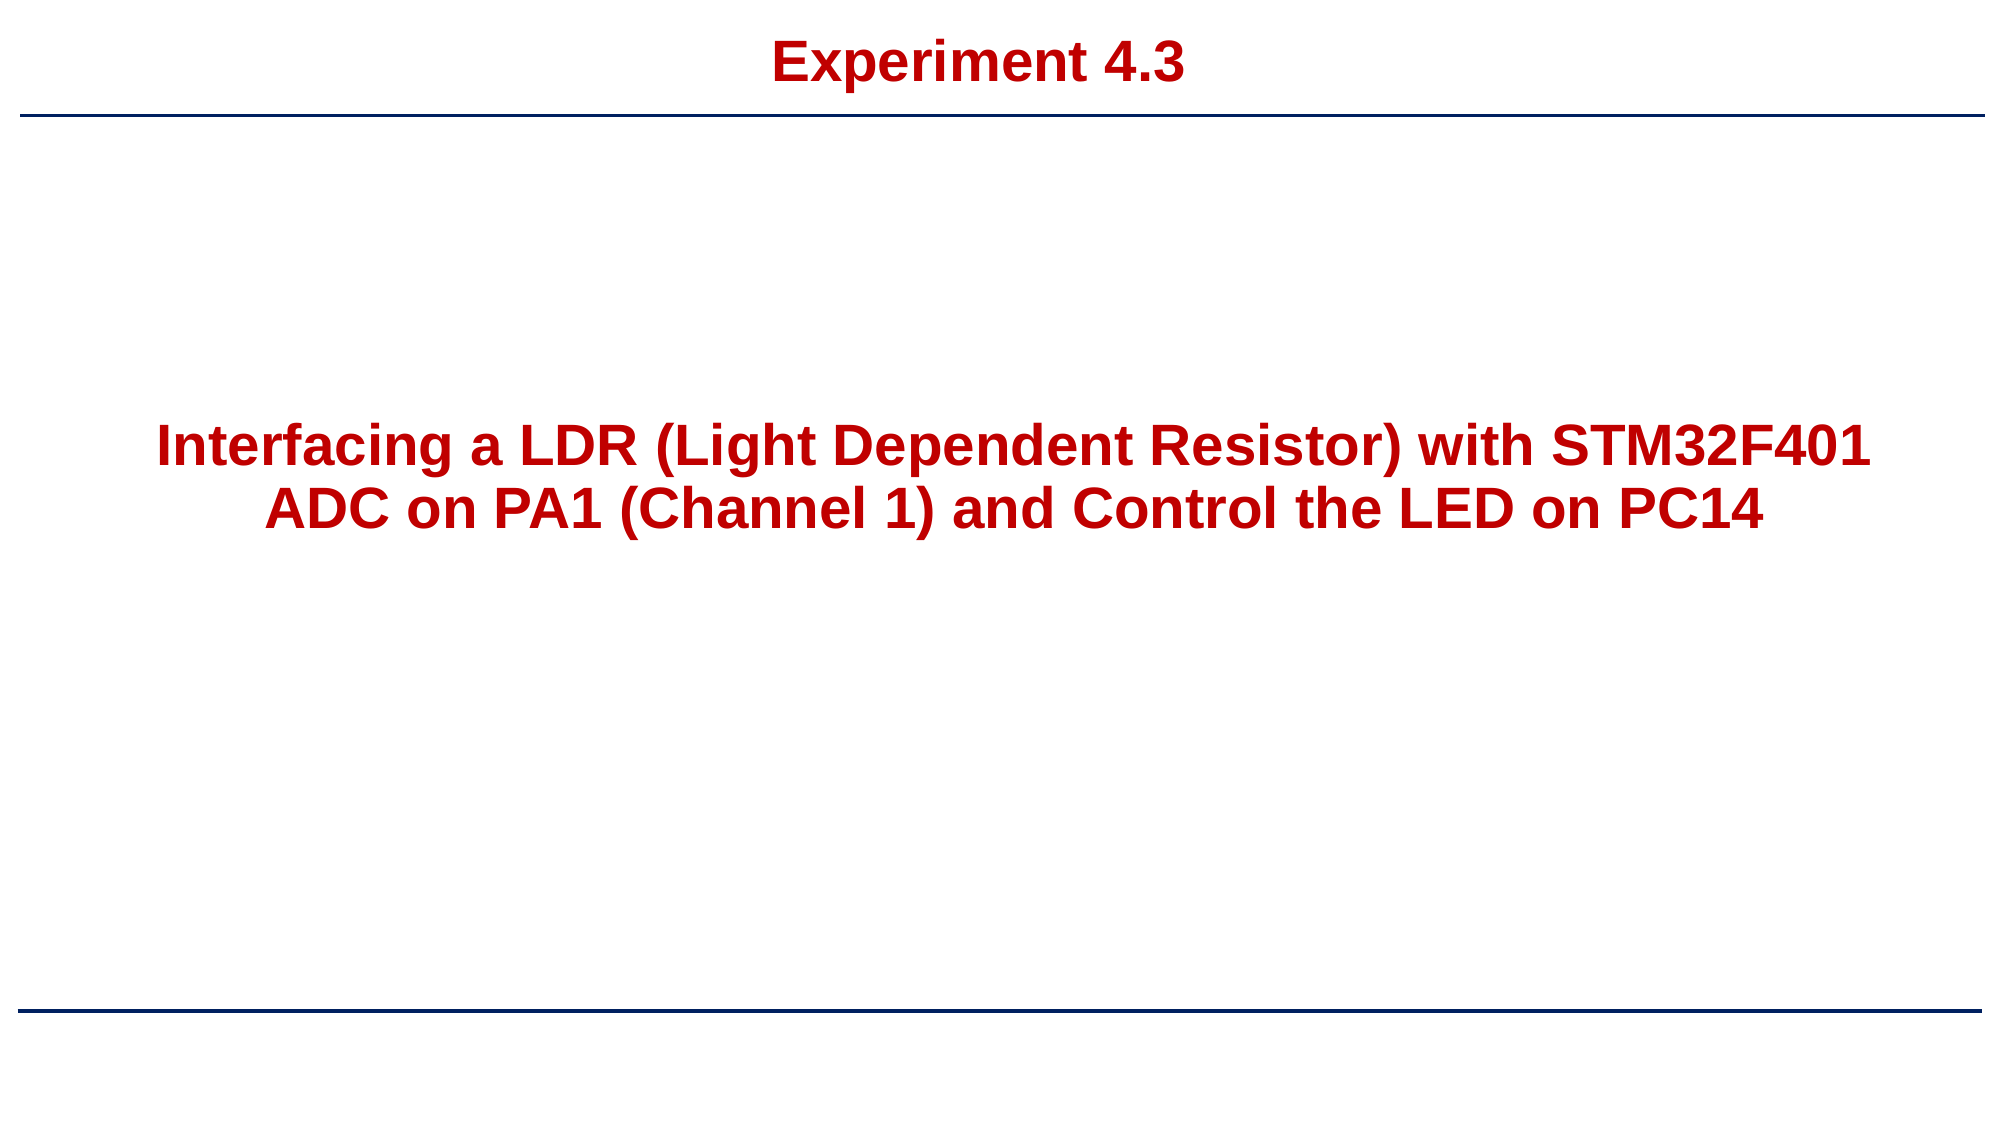

Experiment 4.3
# Interfacing a LDR (Light Dependent Resistor) with STM32F401 ADC on PA1 (Channel 1) and Control the LED on PC14